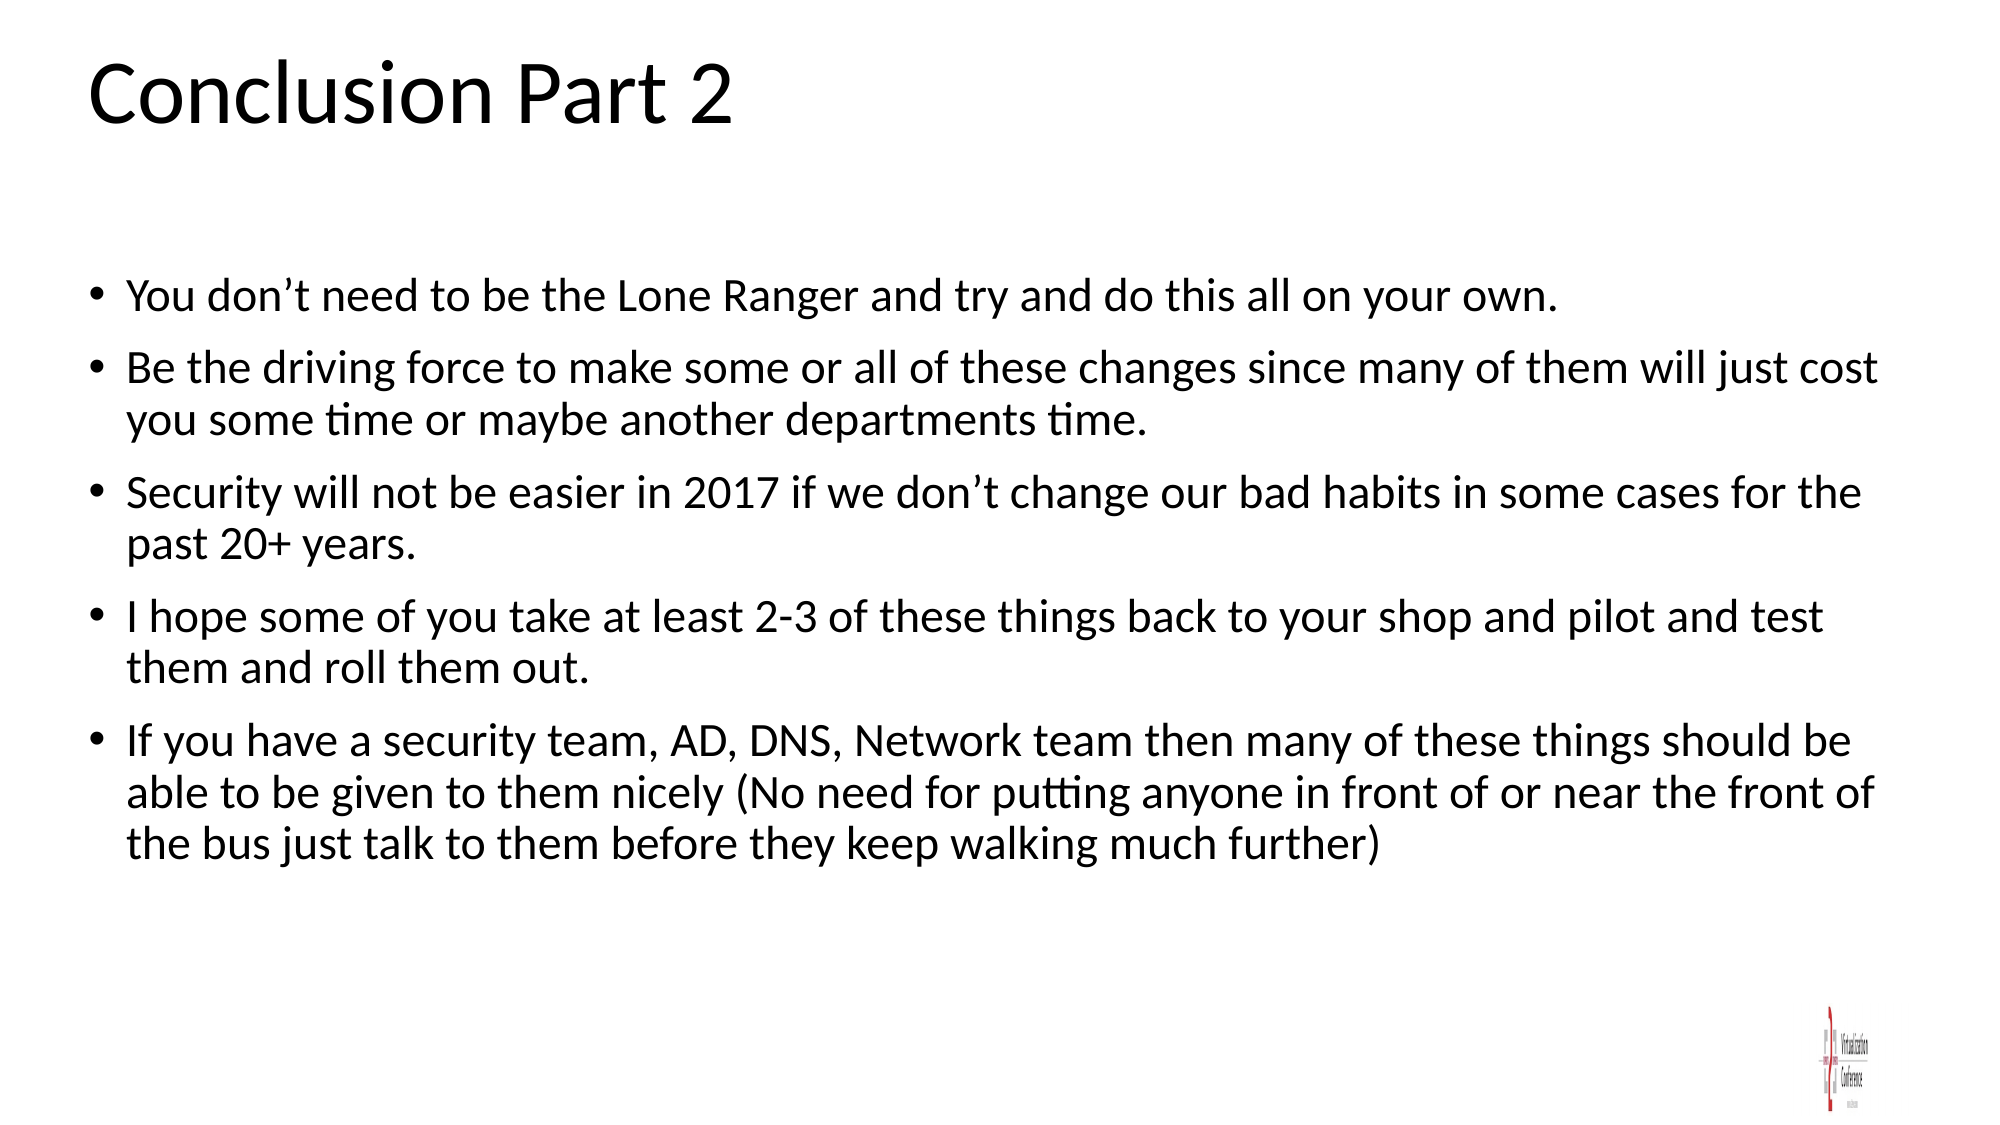

# Conclusion Part 2
You don’t need to be the Lone Ranger and try and do this all on your own.
Be the driving force to make some or all of these changes since many of them will just cost you some time or maybe another departments time.
Security will not be easier in 2017 if we don’t change our bad habits in some cases for the past 20+ years.
I hope some of you take at least 2-3 of these things back to your shop and pilot and test them and roll them out.
If you have a security team, AD, DNS, Network team then many of these things should be able to be given to them nicely (No need for putting anyone in front of or near the front of the bus just talk to them before they keep walking much further)